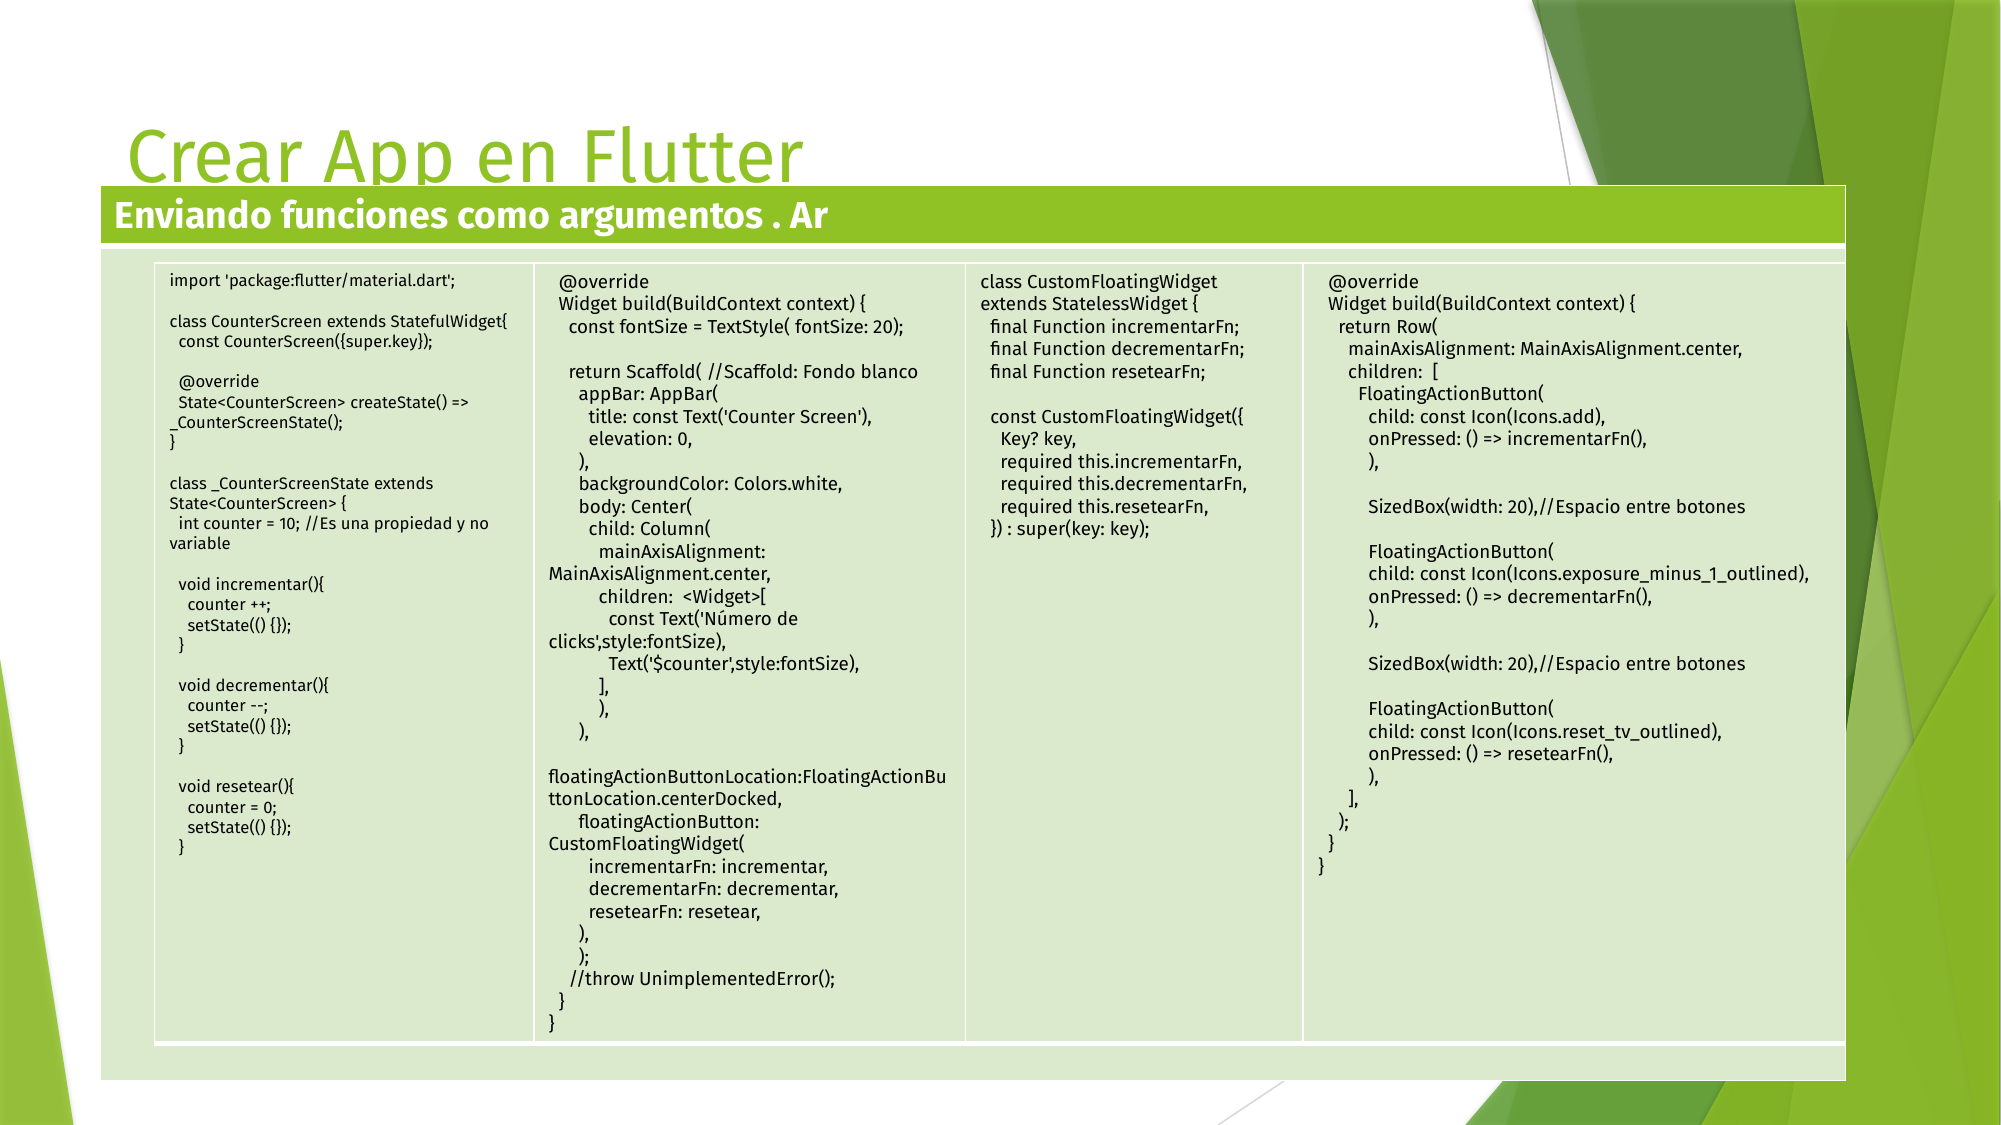

# Crear App en Flutter
| Enviando funciones como argumentos . Ar |
| --- |
|  |
| import 'package:flutter/material.dart'; class CounterScreen extends StatefulWidget{ const CounterScreen({super.key}); @override State<CounterScreen> createState() => \_CounterScreenState(); } class \_CounterScreenState extends State<CounterScreen> { int counter = 10; //Es una propiedad y no variable void incrementar(){ counter ++; setState(() {}); } void decrementar(){ counter --; setState(() {}); } void resetear(){ counter = 0; setState(() {}); } | @override Widget build(BuildContext context) { const fontSize = TextStyle( fontSize: 20); return Scaffold( //Scaffold: Fondo blanco appBar: AppBar( title: const Text('Counter Screen'), elevation: 0, ), backgroundColor: Colors.white, body: Center( child: Column( mainAxisAlignment: MainAxisAlignment.center, children: <Widget>[ const Text('Número de clicks',style:fontSize), Text('$counter',style:fontSize), ], ), ), floatingActionButtonLocation:FloatingActionButtonLocation.centerDocked, floatingActionButton: CustomFloatingWidget( incrementarFn: incrementar, decrementarFn: decrementar, resetearFn: resetear, ), ); //throw UnimplementedError(); } } | class CustomFloatingWidget extends StatelessWidget { final Function incrementarFn; final Function decrementarFn; final Function resetearFn; const CustomFloatingWidget({ Key? key, required this.incrementarFn, required this.decrementarFn, required this.resetearFn, }) : super(key: key); | @override Widget build(BuildContext context) { return Row( mainAxisAlignment: MainAxisAlignment.center, children: [ FloatingActionButton( child: const Icon(Icons.add), onPressed: () => incrementarFn(), ), SizedBox(width: 20),//Espacio entre botones FloatingActionButton( child: const Icon(Icons.exposure\_minus\_1\_outlined), onPressed: () => decrementarFn(), ), SizedBox(width: 20),//Espacio entre botones FloatingActionButton( child: const Icon(Icons.reset\_tv\_outlined), onPressed: () => resetearFn(), ), ], ); } } |
| --- | --- | --- | --- |